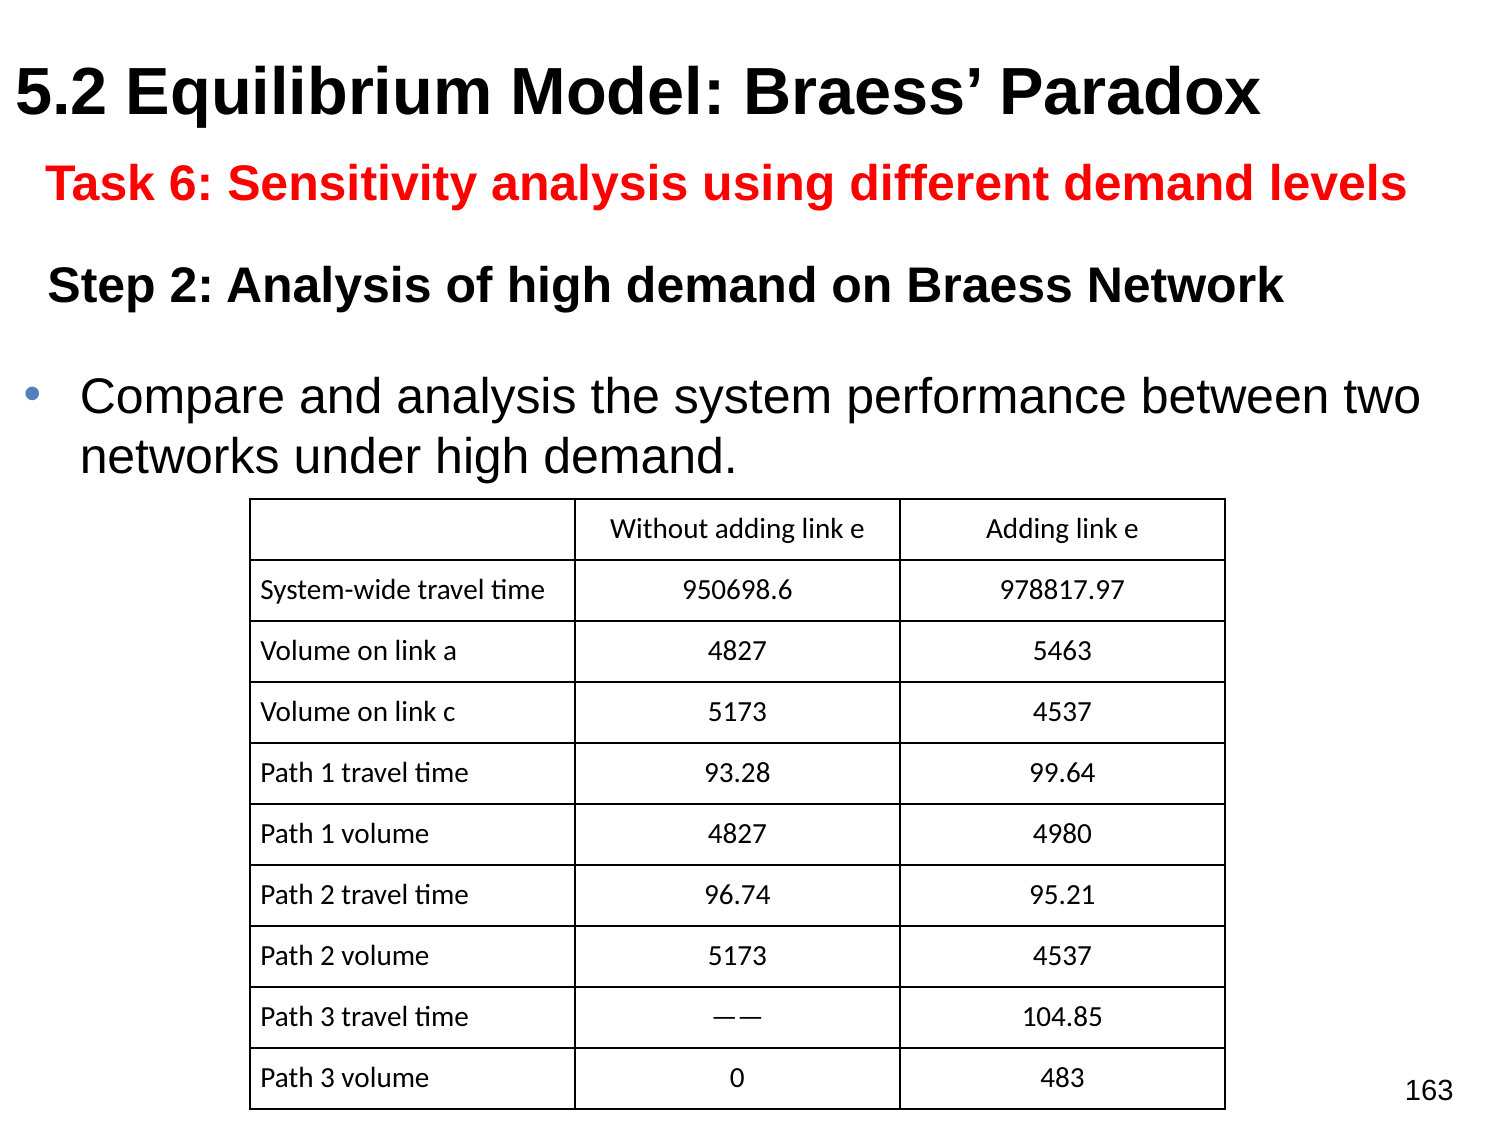

5.2 Equilibrium Model: Braess’ Paradox
Task 6: Sensitivity analysis using different demand levels
# Step 2: Analysis of high demand on Braess Network
Compare and analysis the system performance between two networks under high demand.
|  | Without adding link e | Adding link e |
| --- | --- | --- |
| System-wide travel time | 950698.6 | 978817.97 |
| Volume on link a | 4827 | 5463 |
| Volume on link c | 5173 | 4537 |
| Path 1 travel time | 93.28 | 99.64 |
| Path 1 volume | 4827 | 4980 |
| Path 2 travel time | 96.74 | 95.21 |
| Path 2 volume | 5173 | 4537 |
| Path 3 travel time | —— | 104.85 |
| Path 3 volume | 0 | 483 |
163